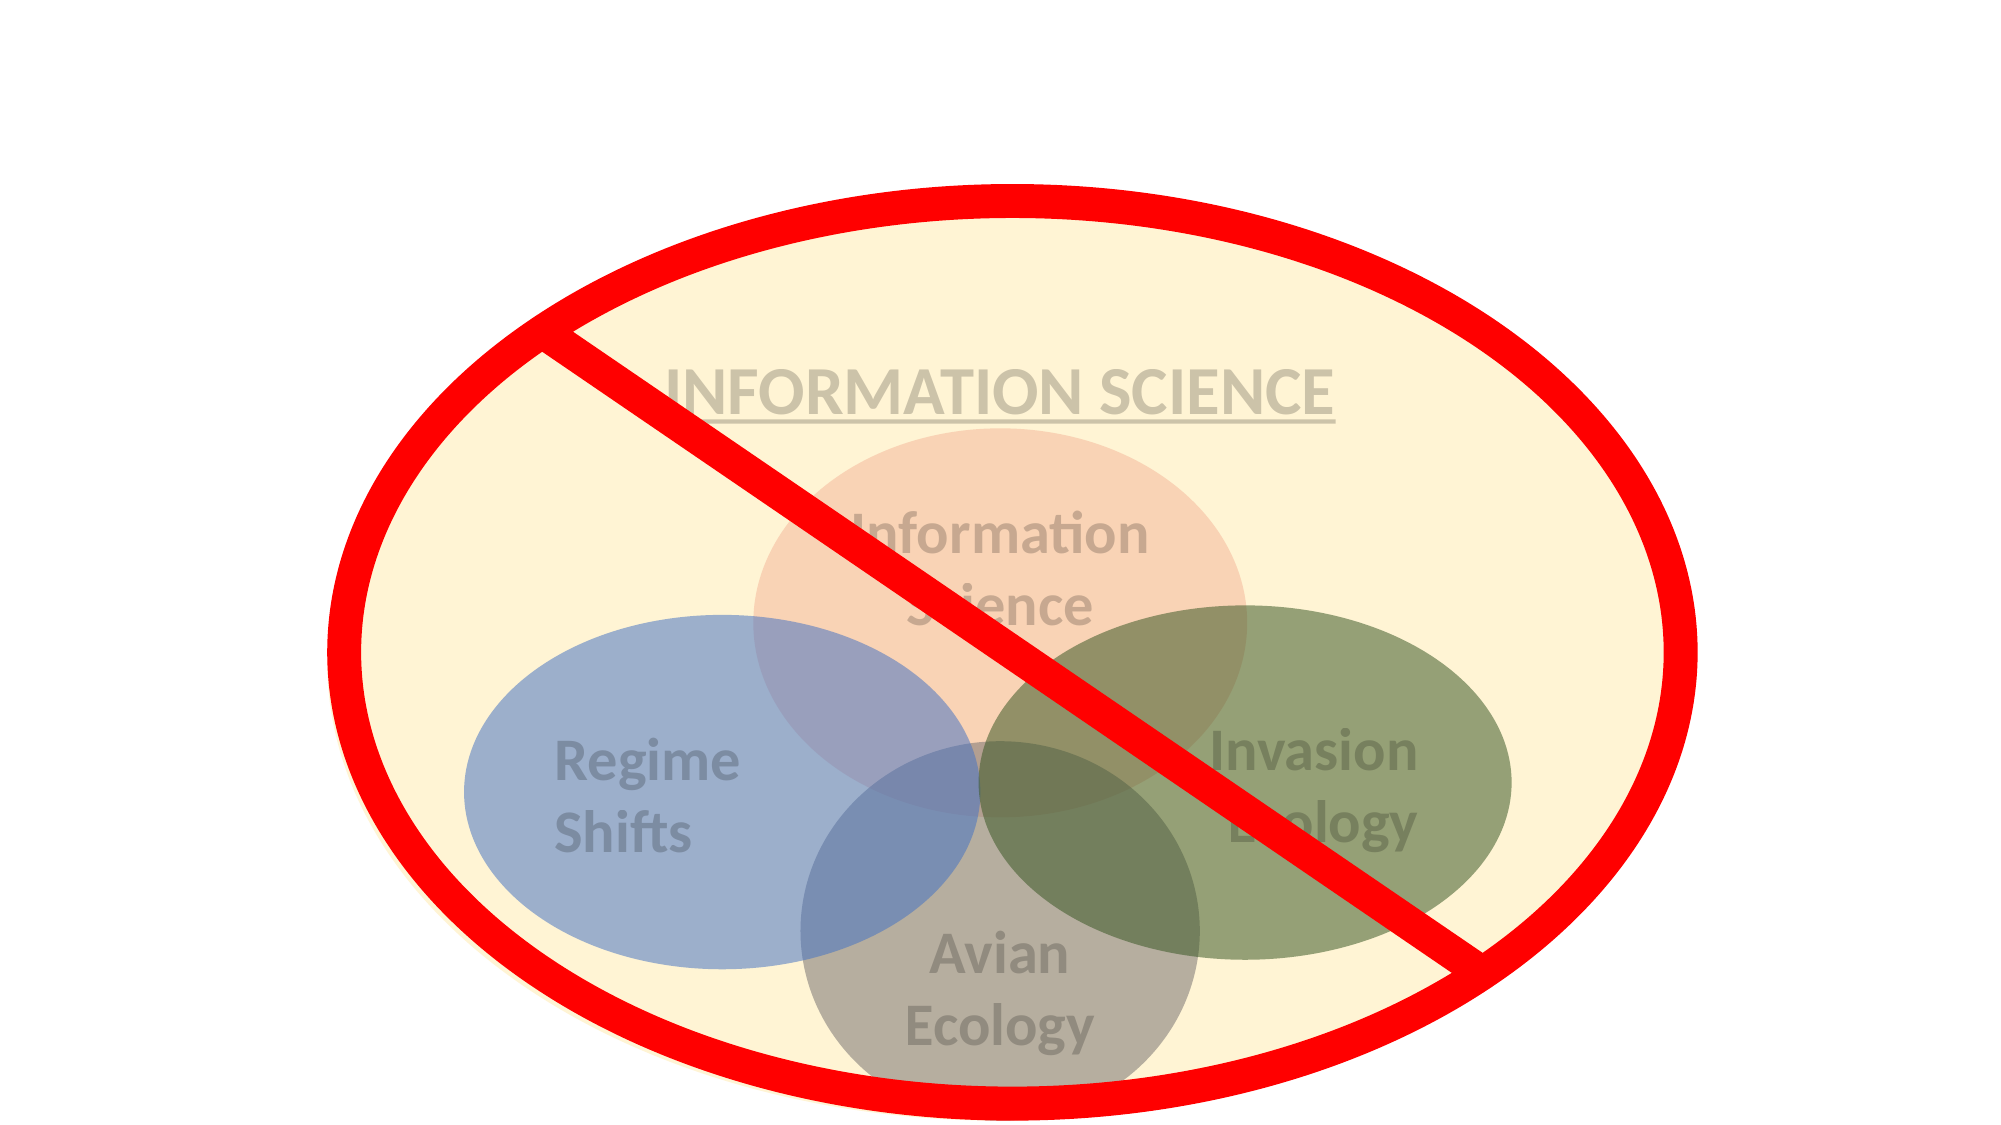

INFORMATION SCIENCE
Information Science
Invasion Ecology
Regime Shifts

Avian Ecology